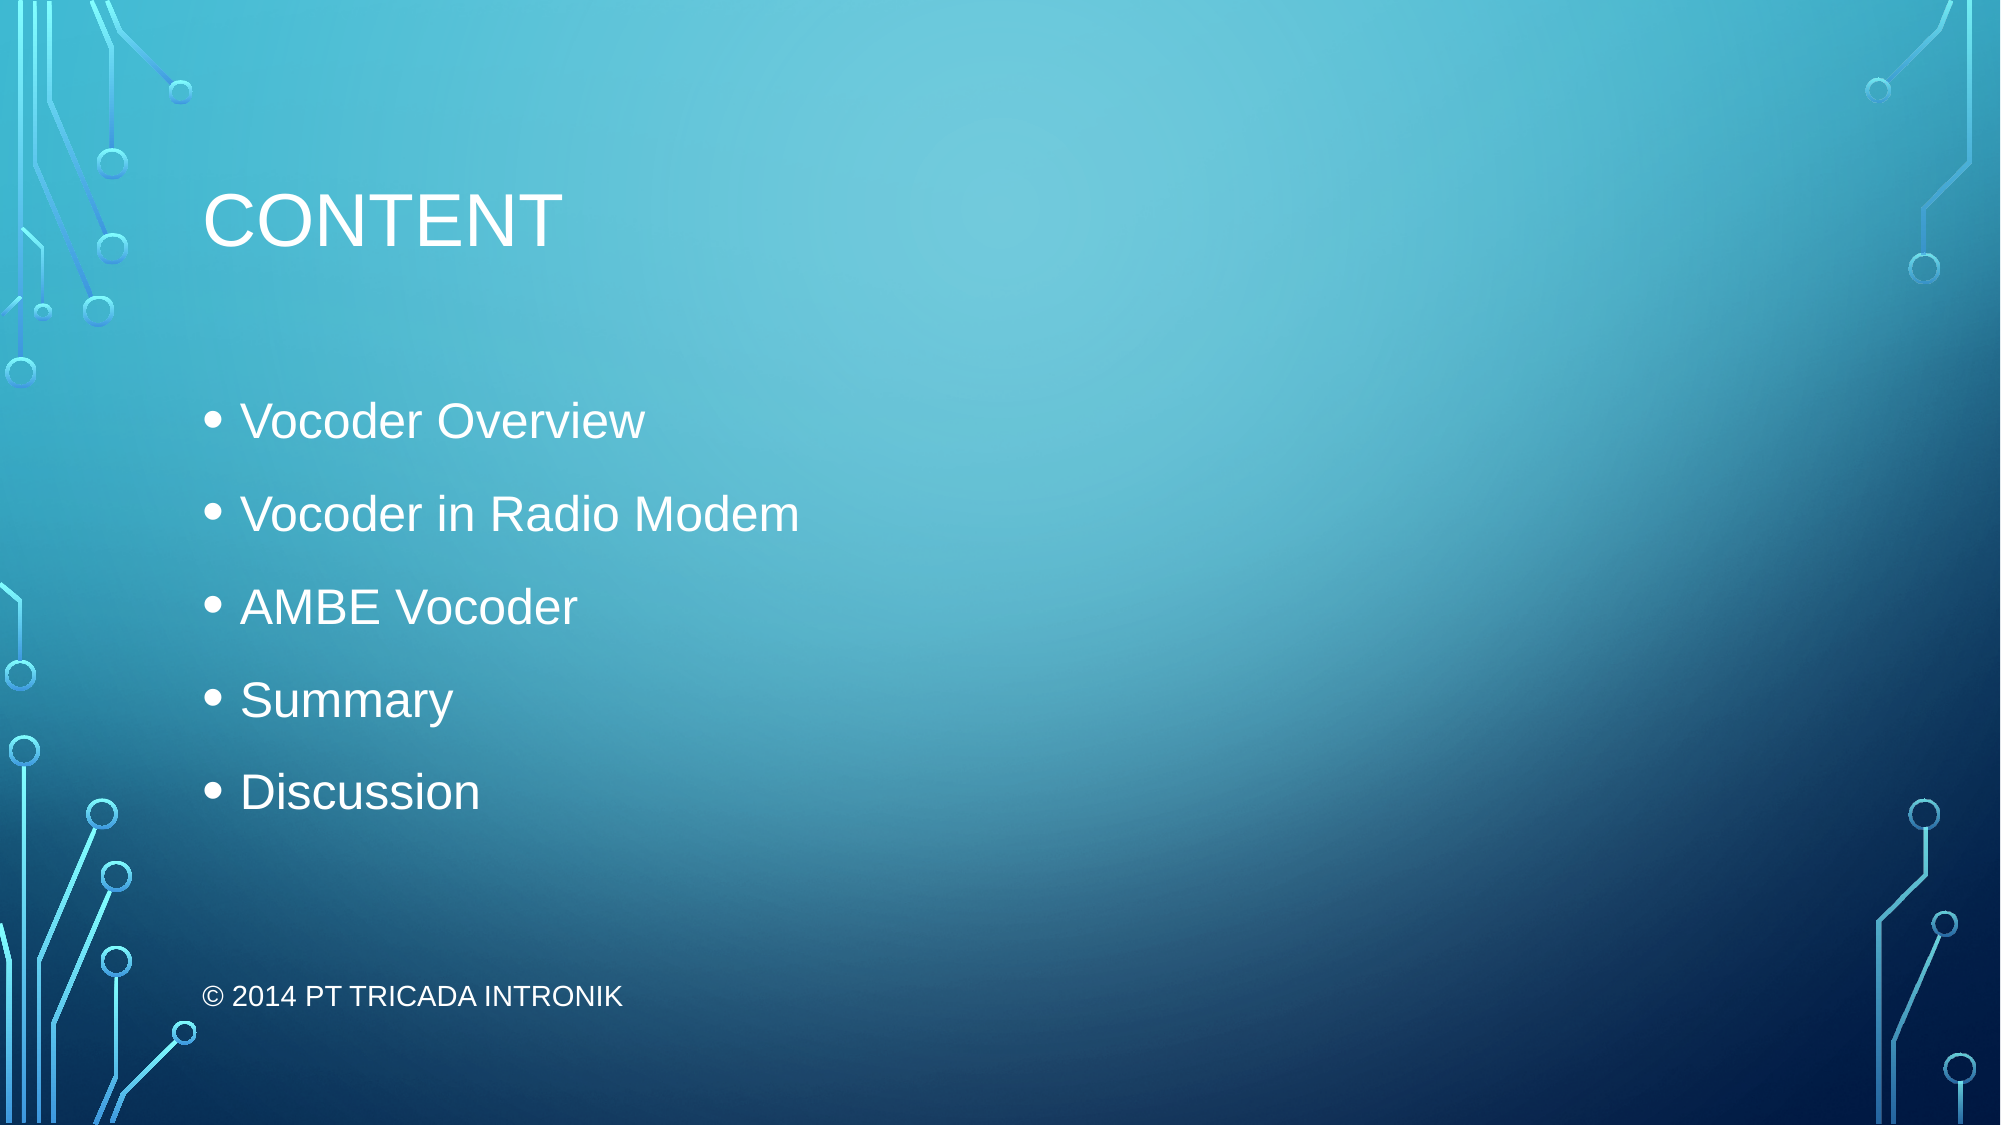

# Content
Vocoder Overview
Vocoder in Radio Modem
AMBE Vocoder
Summary
Discussion
© 2014 PT Tricada Intronik